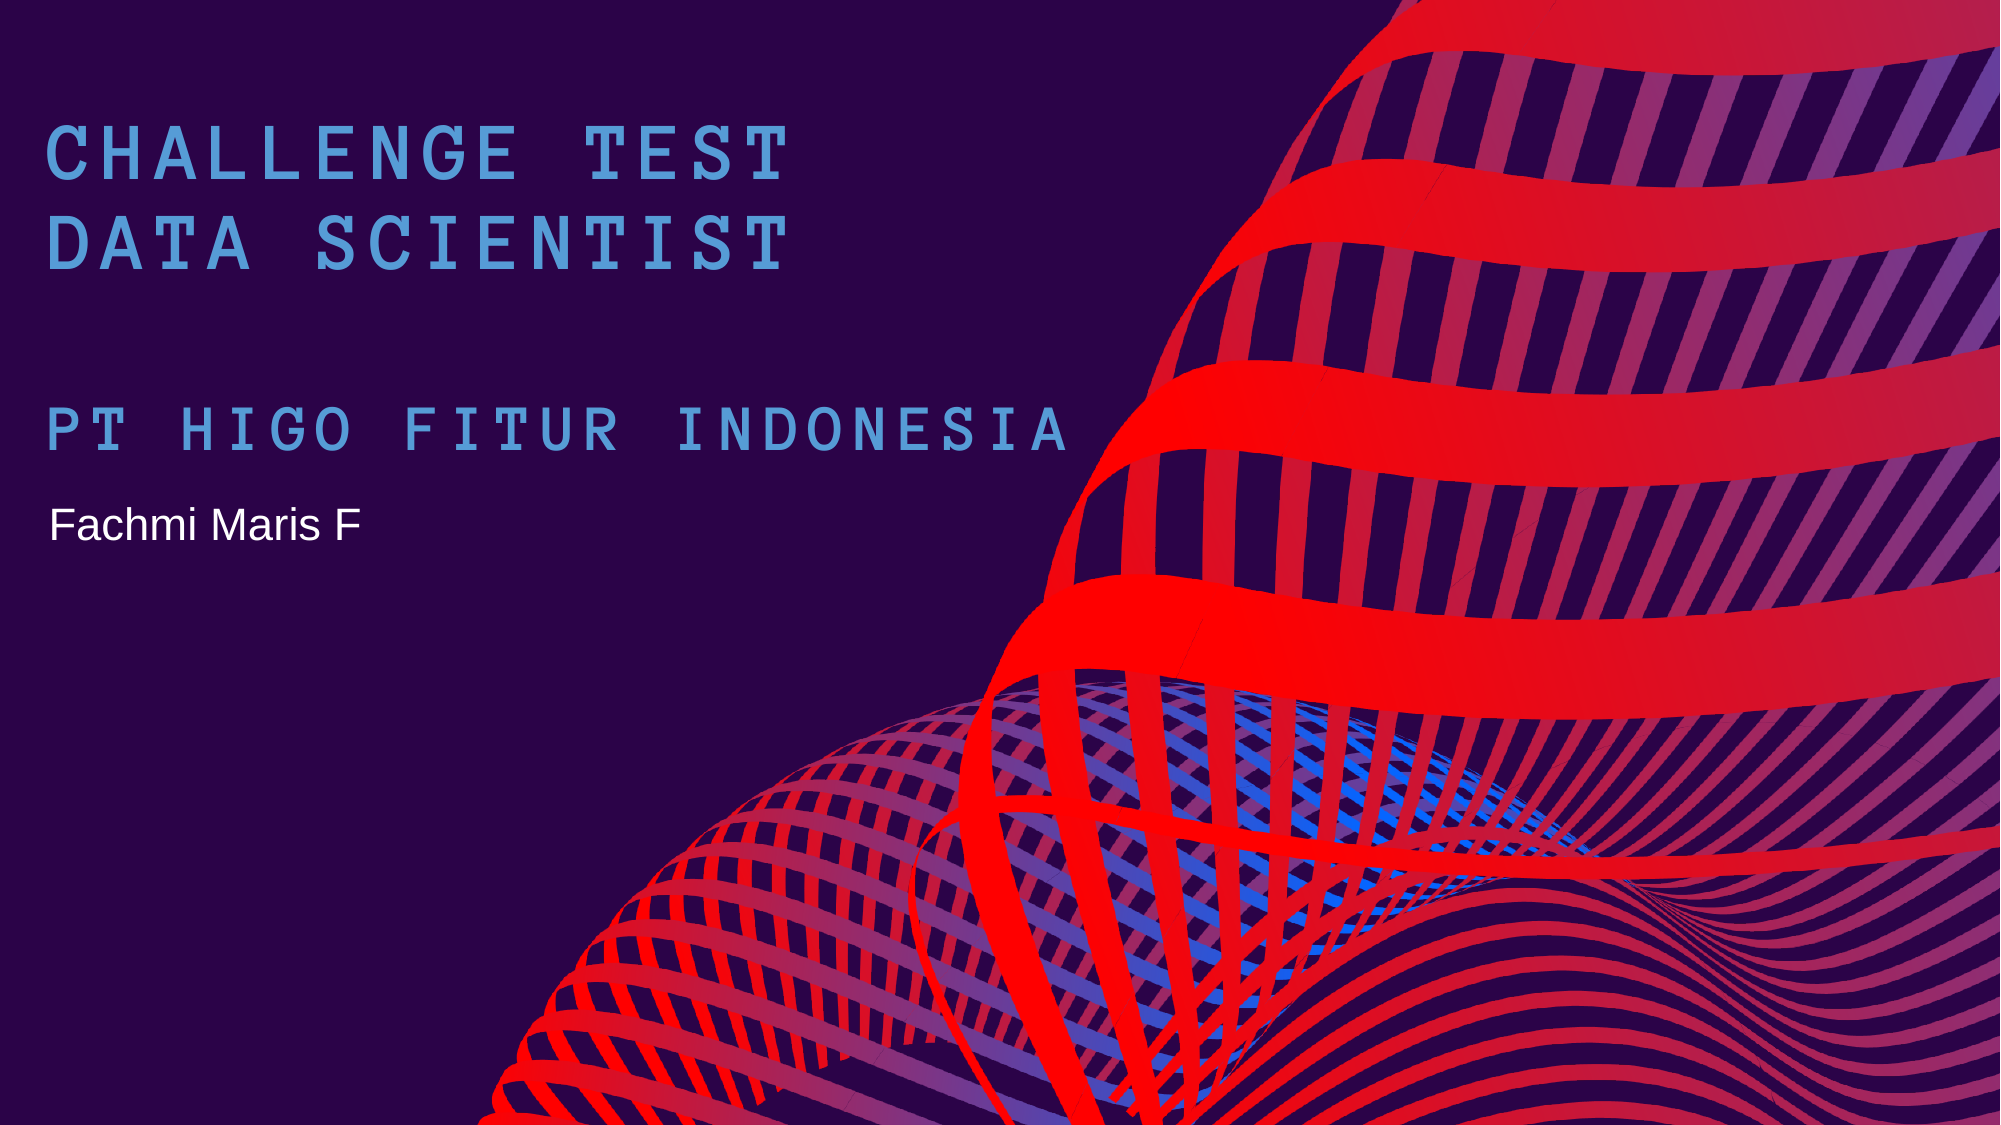

# Challenge Test Data Scientist
PT HIGO FITUR INDONESIA
Fachmi Maris F